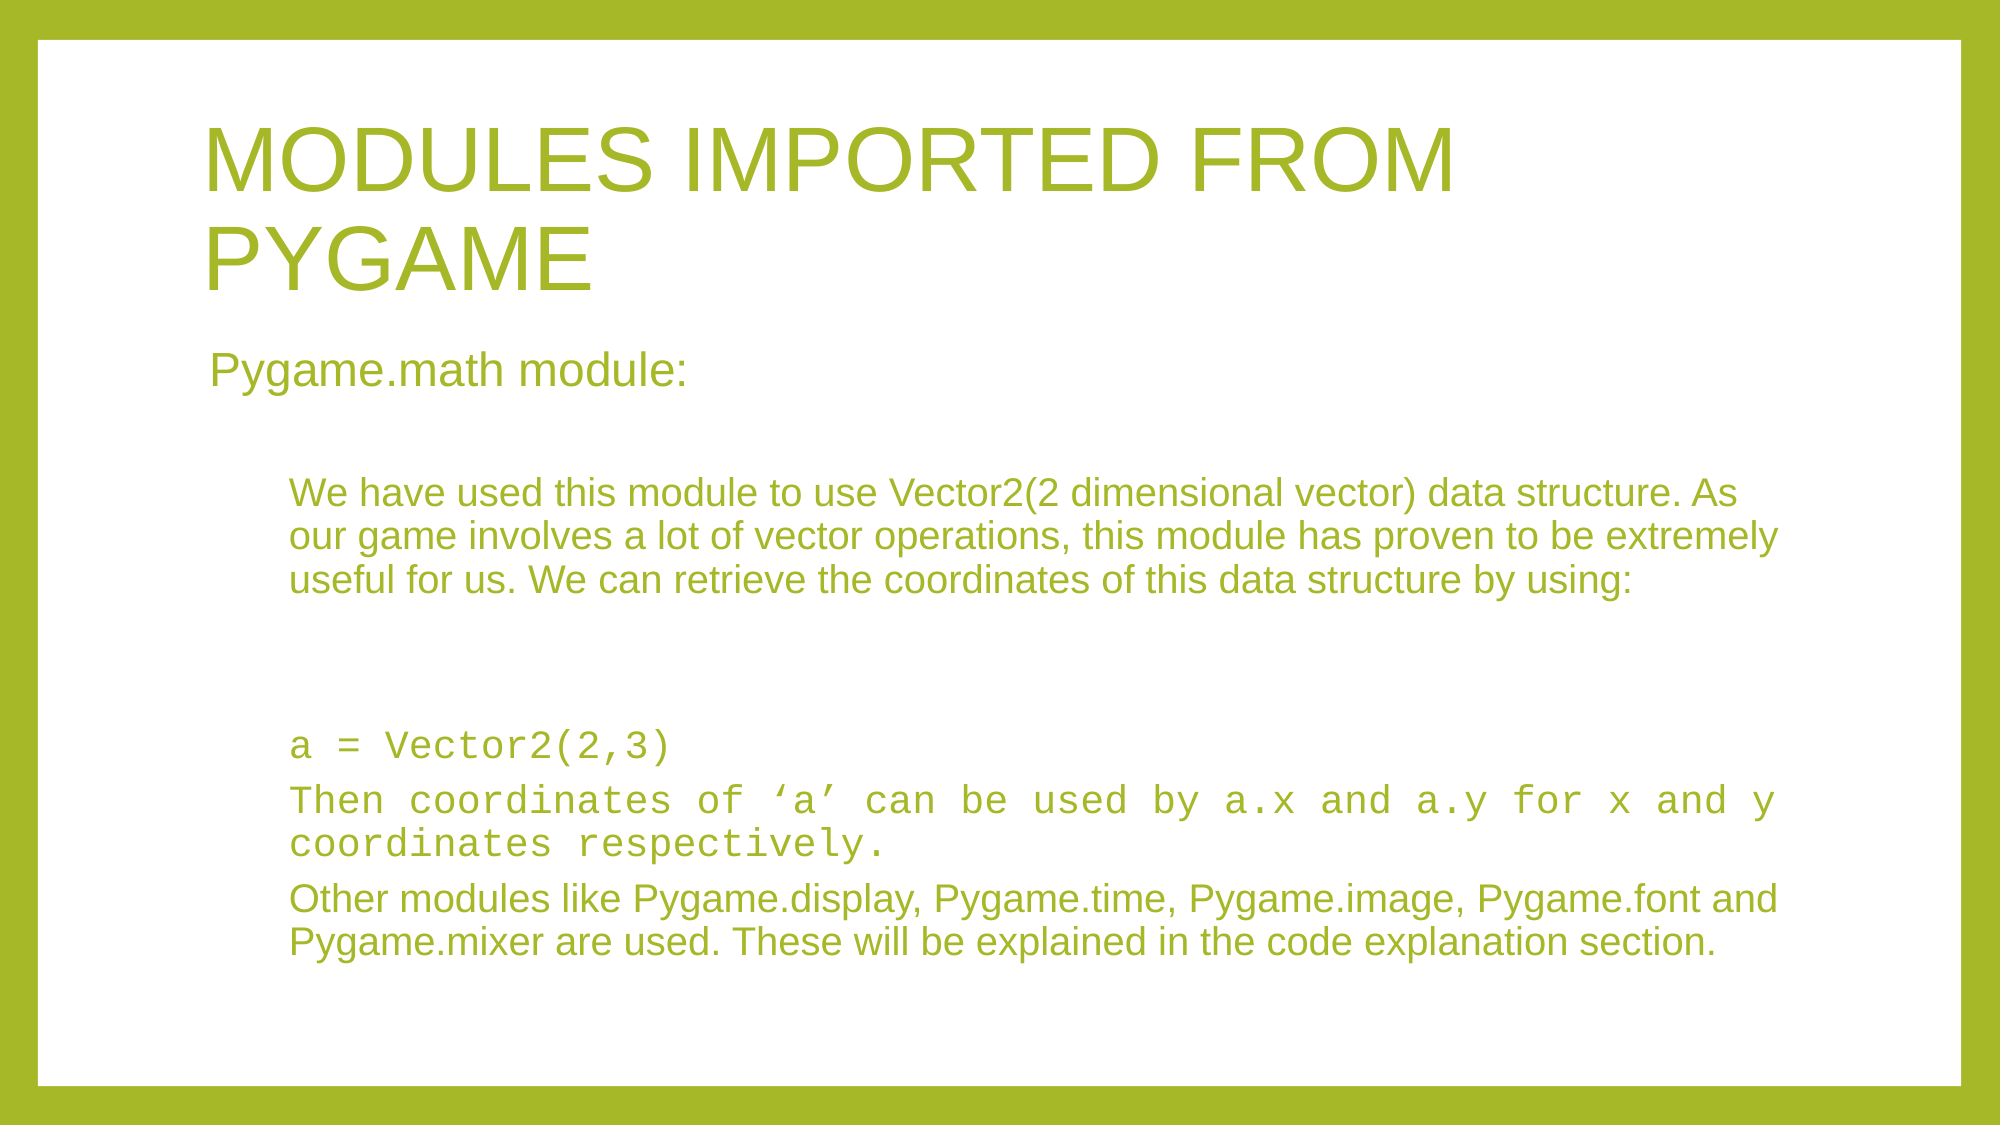

# MODULES IMPORTED FROM PYGAME
Pygame.math module:

We have used this module to use Vector2(2 dimensional vector) data structure. As our game involves a lot of vector operations, this module has proven to be extremely useful for us. We can retrieve the coordinates of this data structure by using:

a = Vector2(2,3)
Then coordinates of ‘a’ can be used by a.x and a.y for x and y coordinates respectively.
Other modules like Pygame.display, Pygame.time, Pygame.image, Pygame.font and Pygame.mixer are used. These will be explained in the code explanation section.